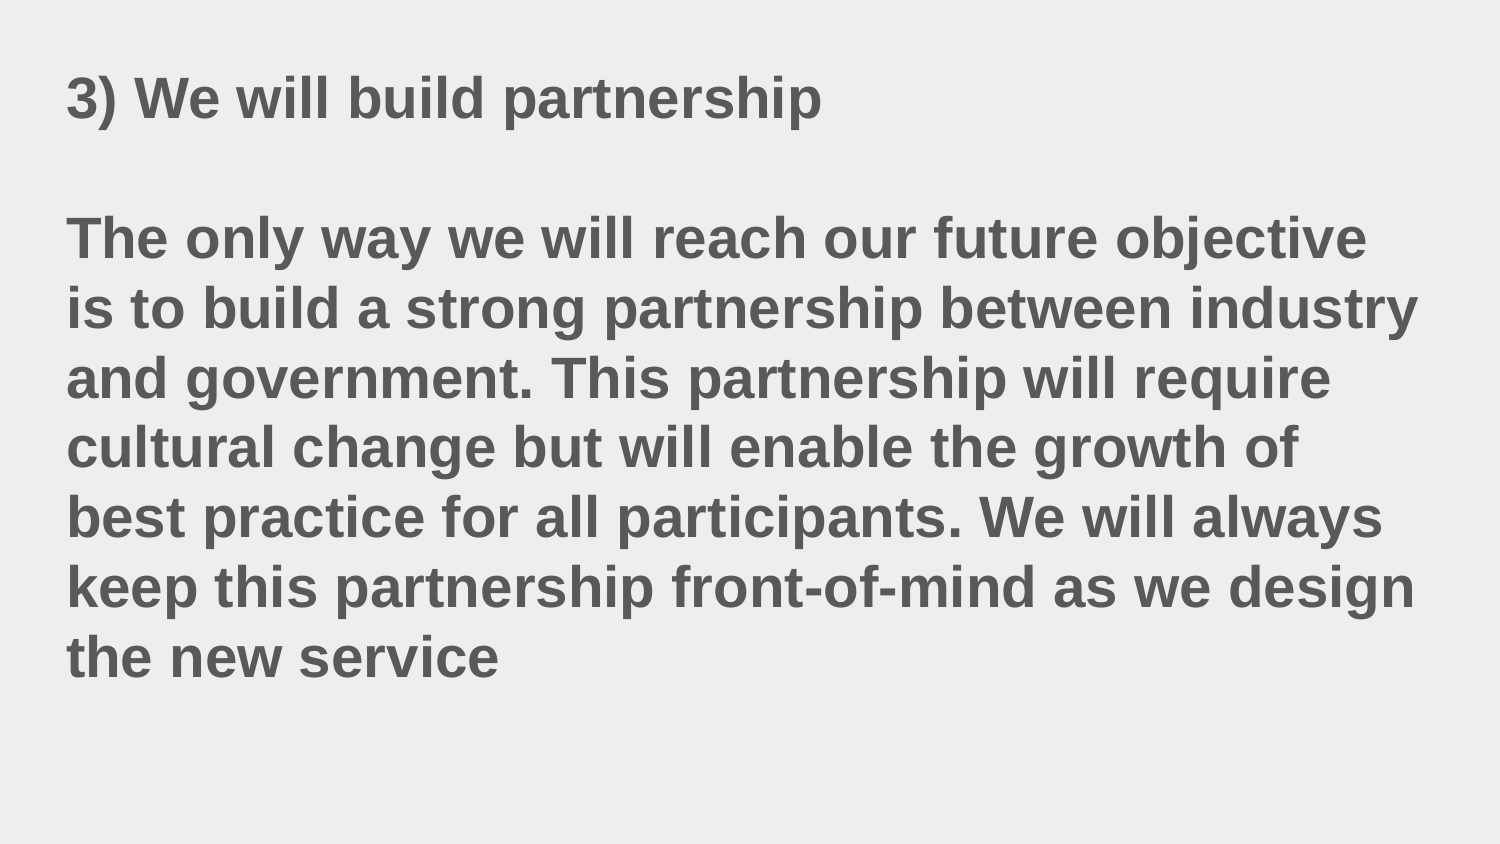

# 3) We will build partnership The only way we will reach our future objective is to build a strong partnership between industry and government. This partnership will require cultural change but will enable the growth of best practice for all participants. We will always keep this partnership front-of-mind as we design the new service